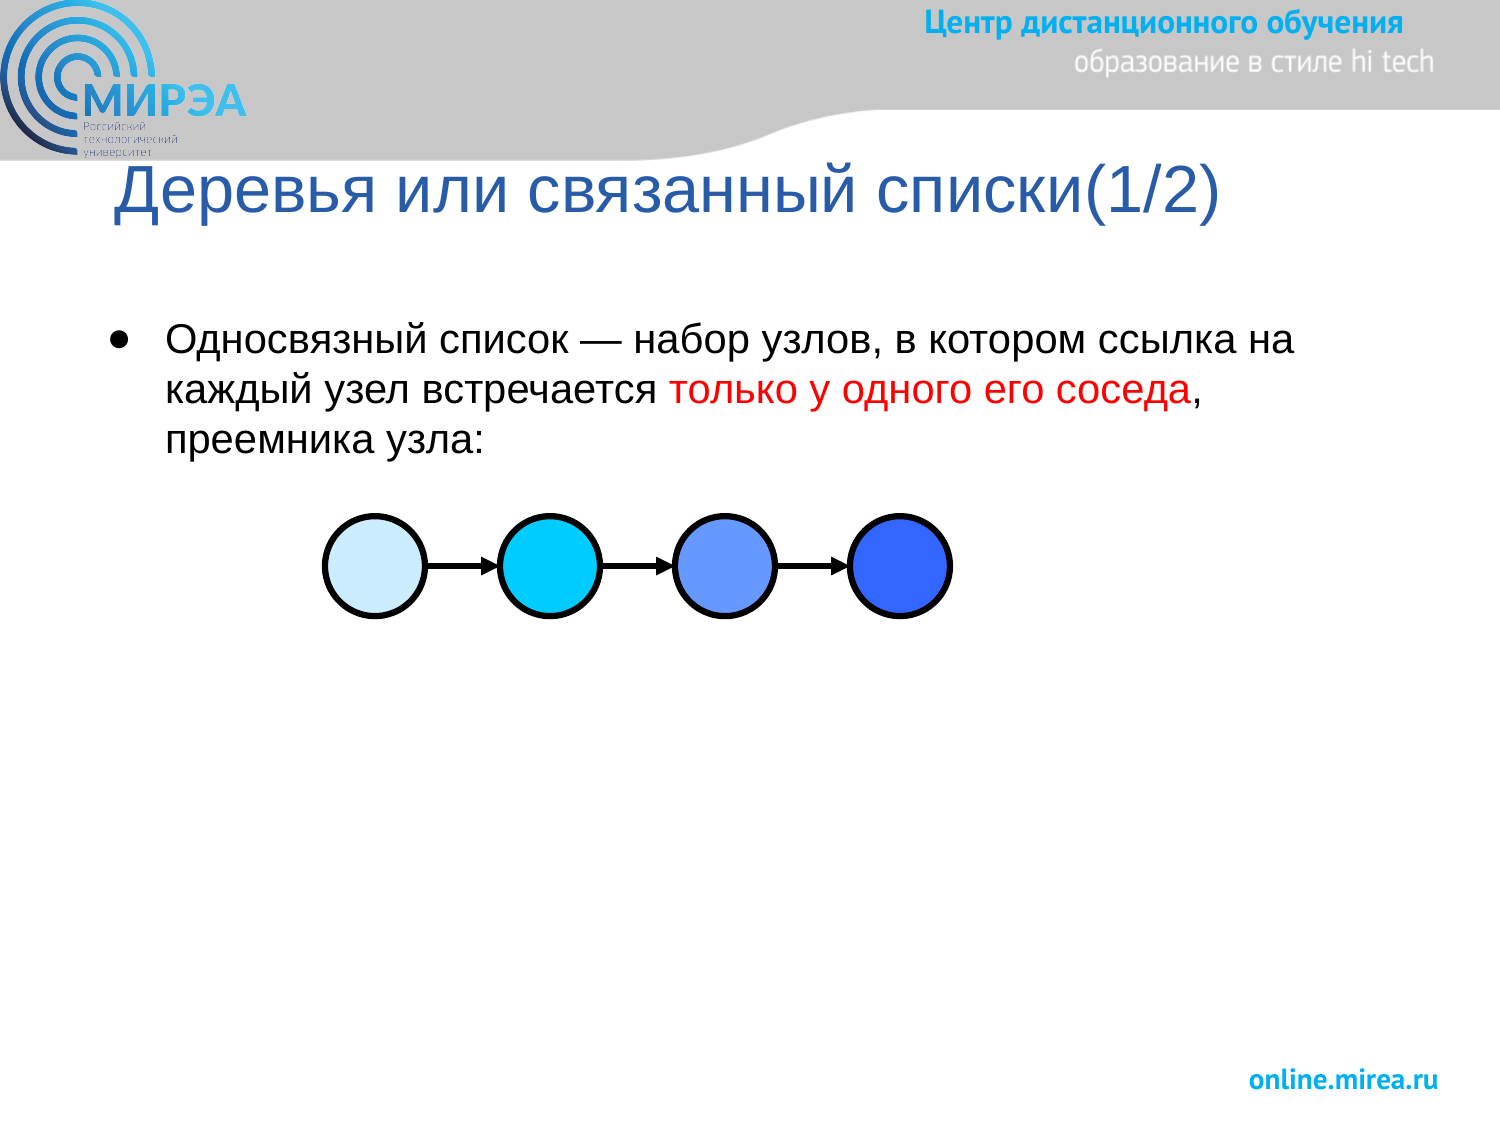

# Деревья или связанный списки(1/2)
Односвязный список — набор узлов, в котором ссылка на каждый узел встречается только у одного его соседа, преемника узла: